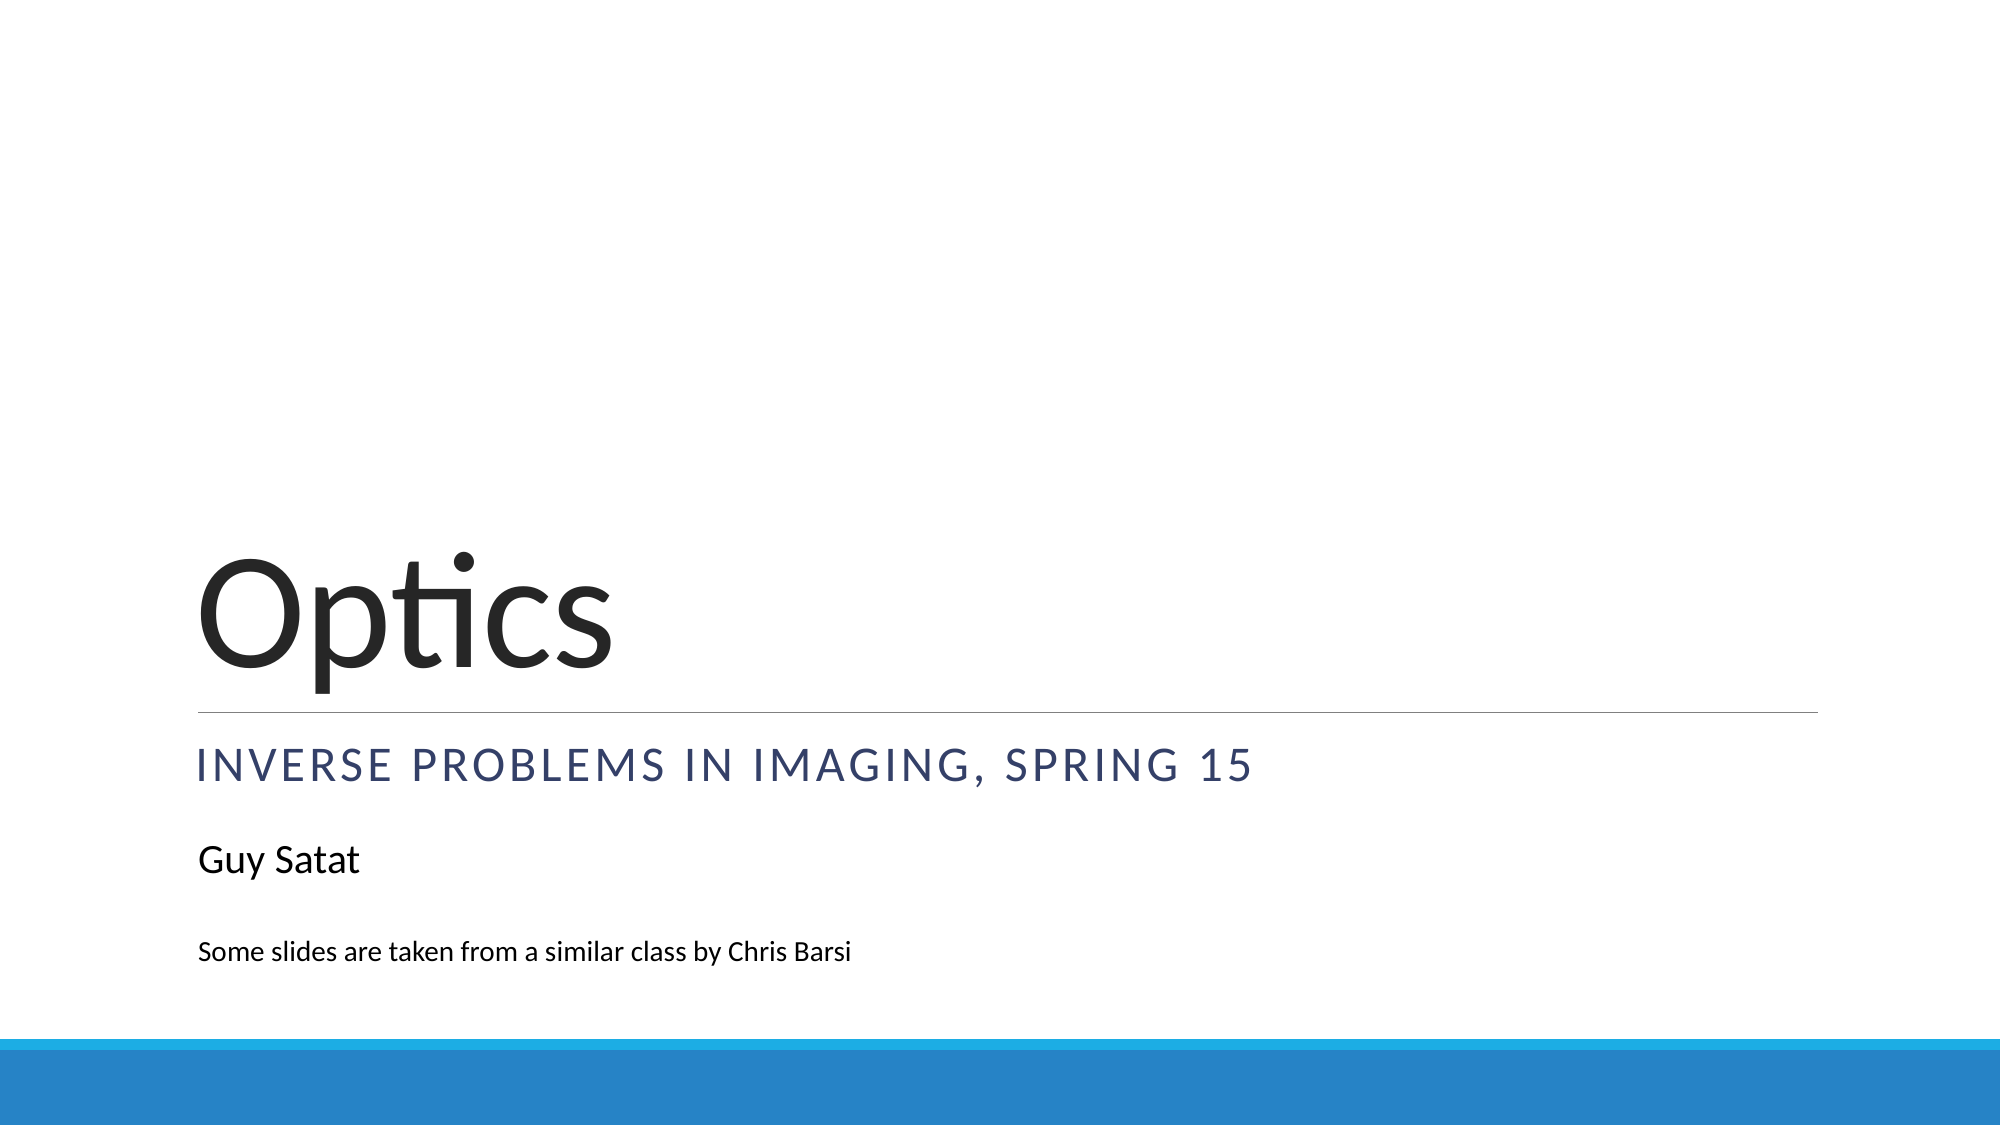

# Optics
Inverse problems in imaging, spring 15
Guy Satat

Some slides are taken from a similar class by Chris Barsi